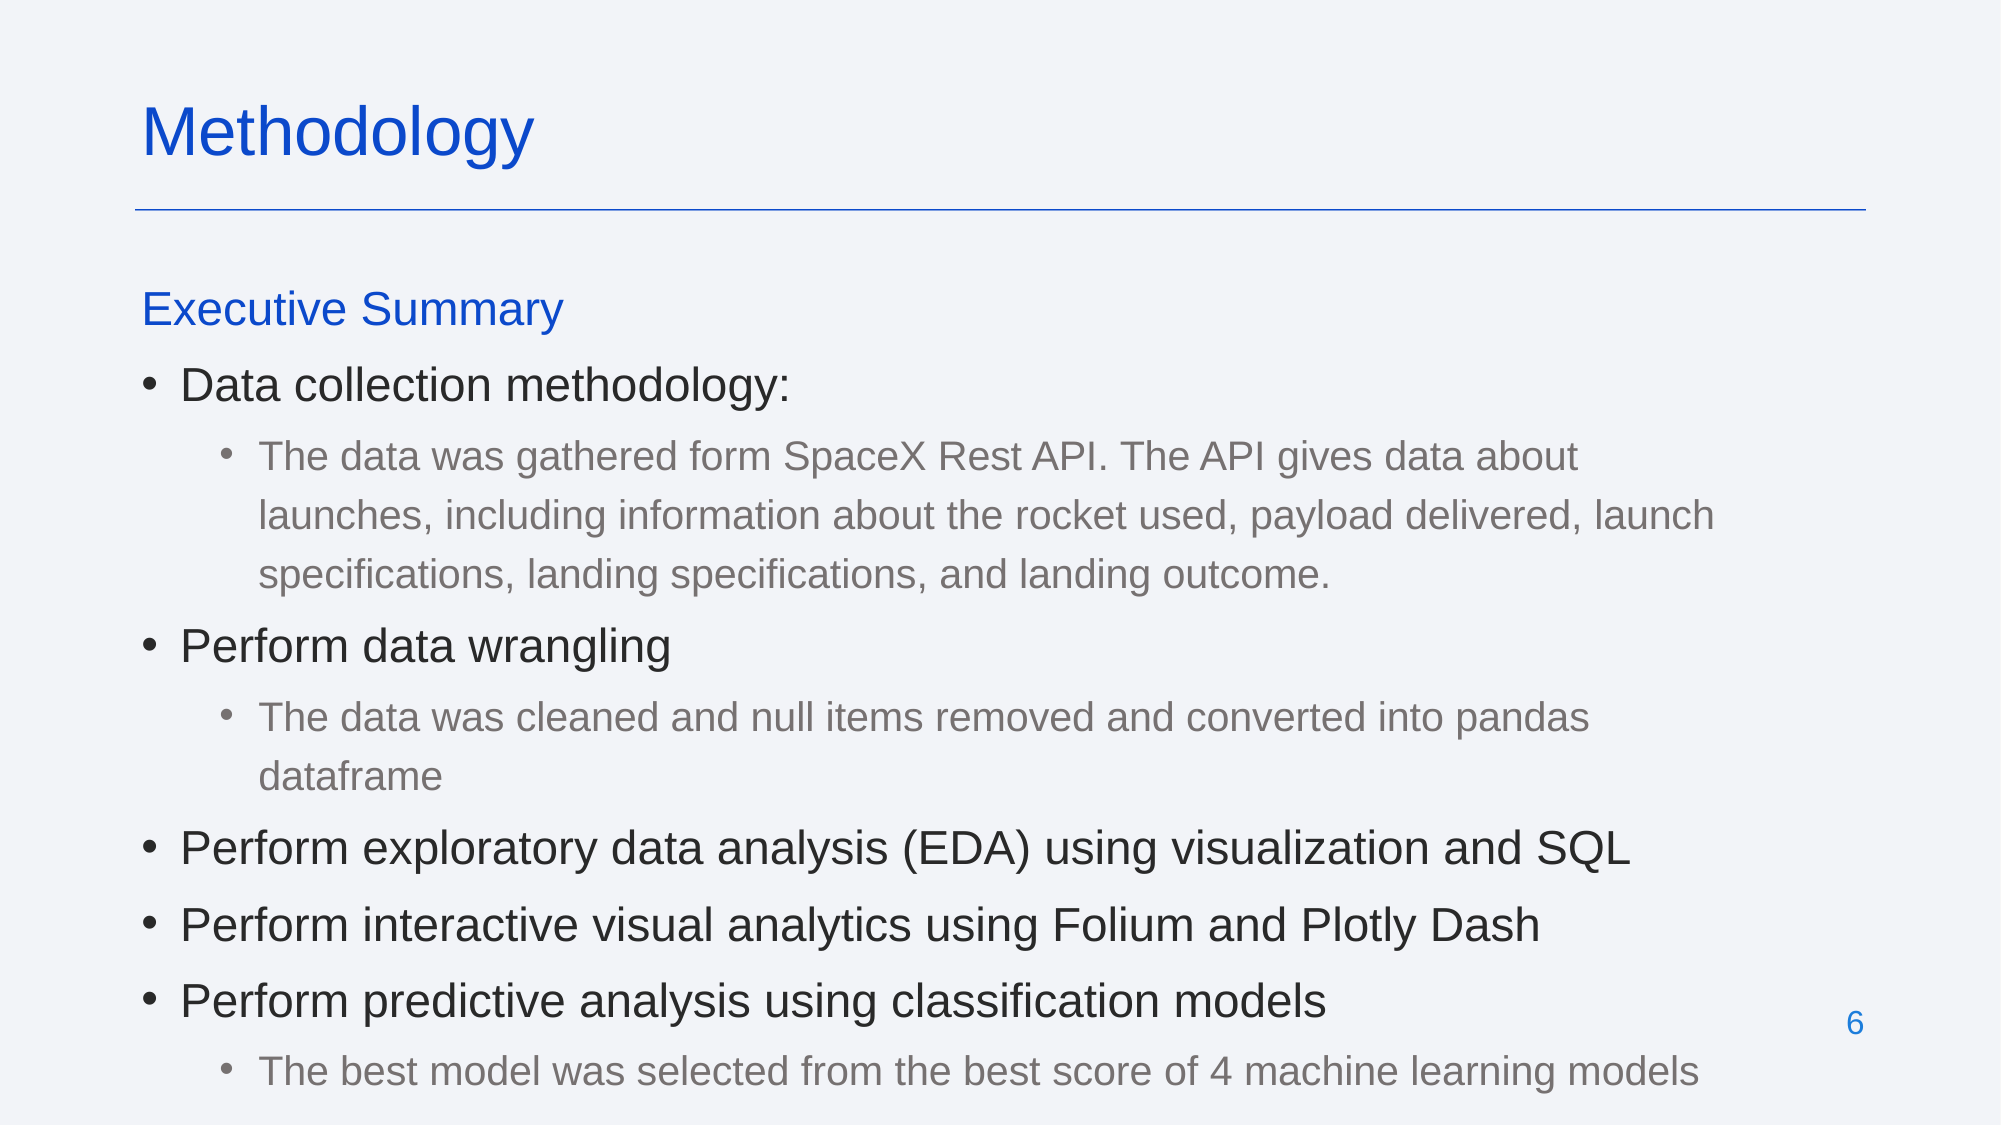

Methodology
Executive Summary
Data collection methodology:
The data was gathered form SpaceX Rest API. The API gives data about  launches, including information about the rocket used, payload delivered, launch specifications, landing specifications, and landing outcome.
Perform data wrangling
The data was cleaned and null items removed and converted into pandas dataframe
Perform exploratory data analysis (EDA) using visualization and SQL
Perform interactive visual analytics using Folium and Plotly Dash
Perform predictive analysis using classification models
The best model was selected from the best score of 4 machine learning models

6